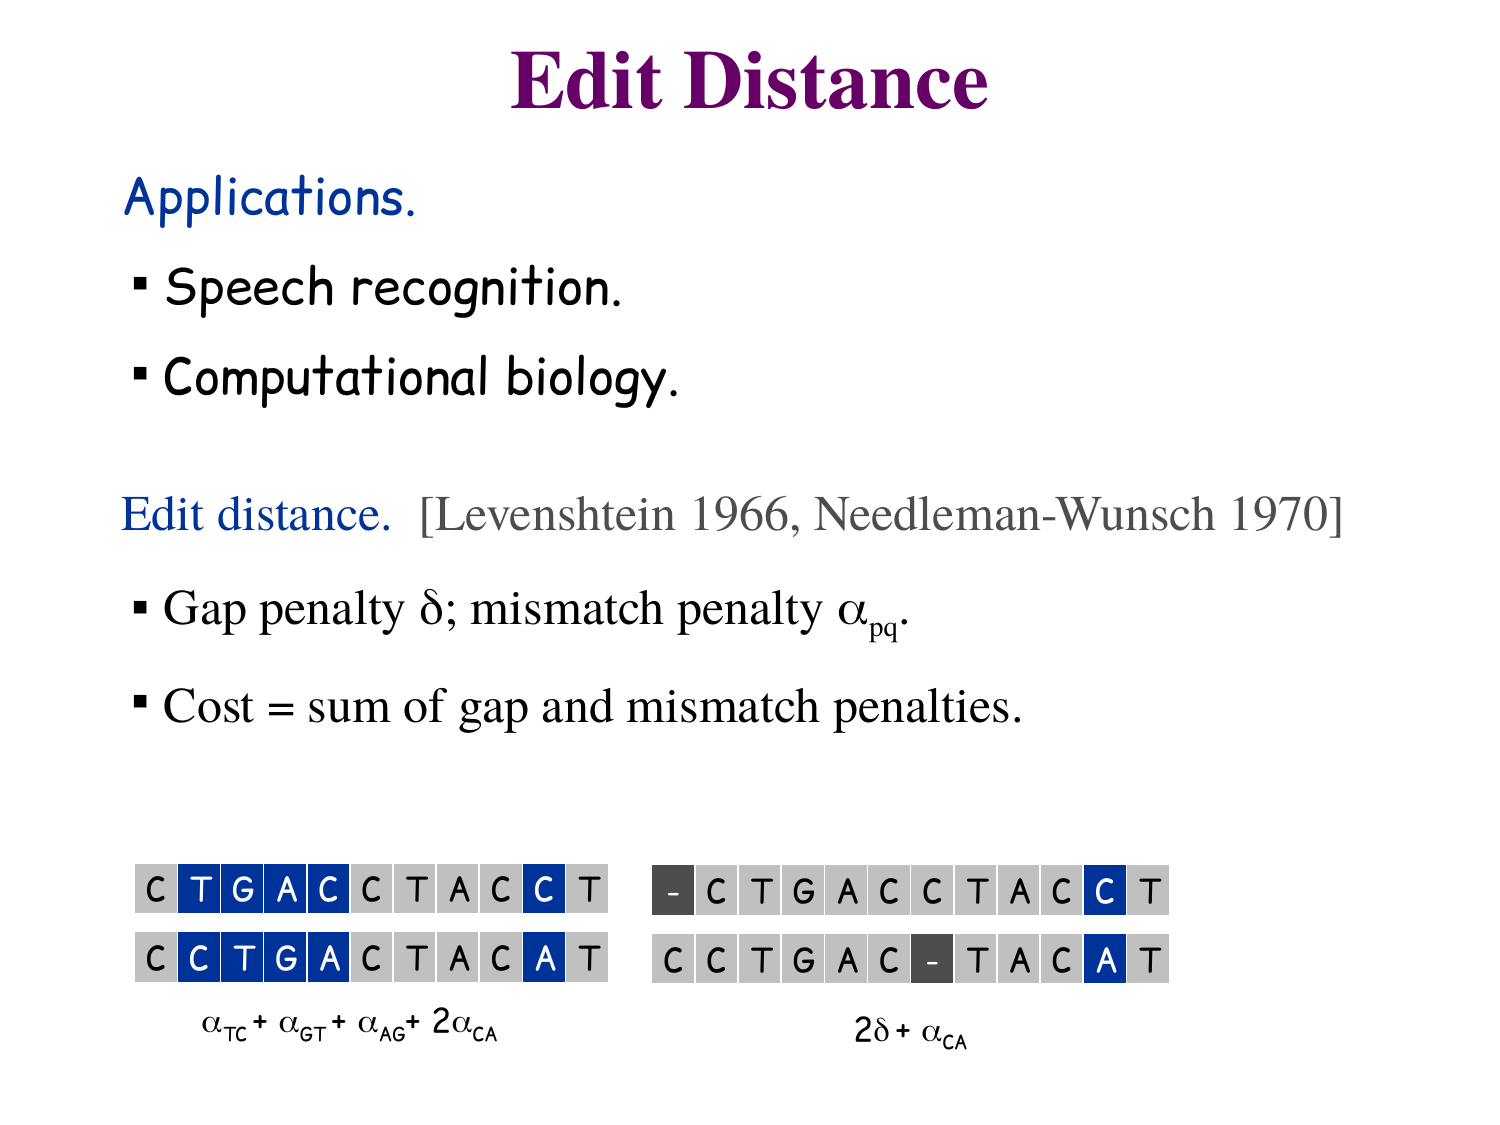

# Edit Distance
Applications.
Speech recognition.
Computational biology.

Edit distance.  [Levenshtein 1966, Needleman-Wunsch 1970]
Gap penalty δ; mismatch penalty αpq.
Cost = sum of gap and mismatch penalties.
C
T
G
A
C
C
T
A
C
C
T
-
C
T
G
A
C
C
T
A
C
C
T
C
C
T
G
A
C
T
A
C
A
T
C
C
T
G
A
C
-
T
A
C
A
T
αTC + αGT + αAG+ 2αCA
2δ + αCA